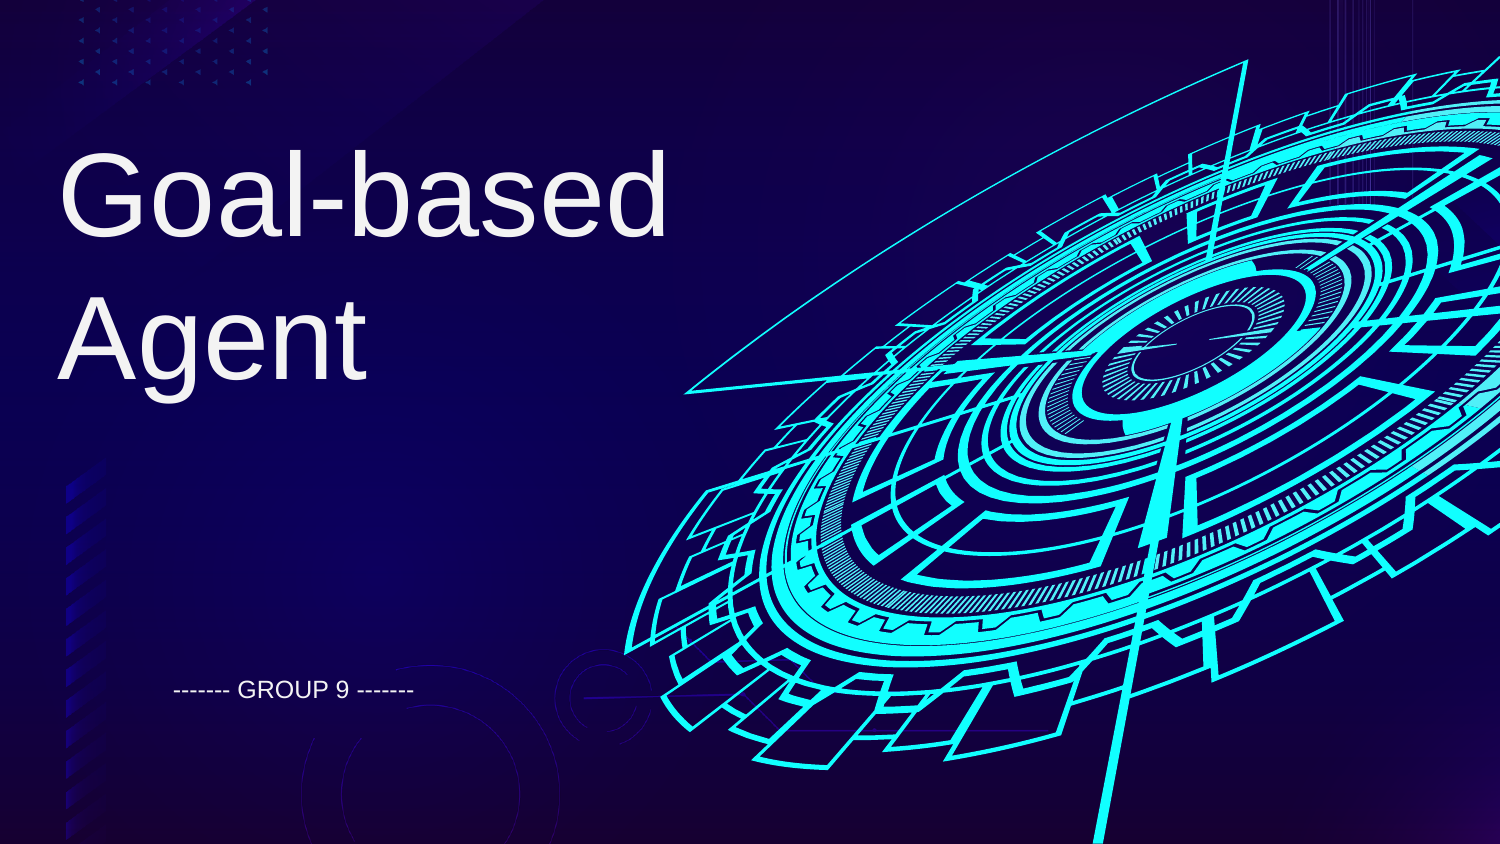

# IT3160E Introduction to AI

Goal-based Agent
------- GROUP 9 -------